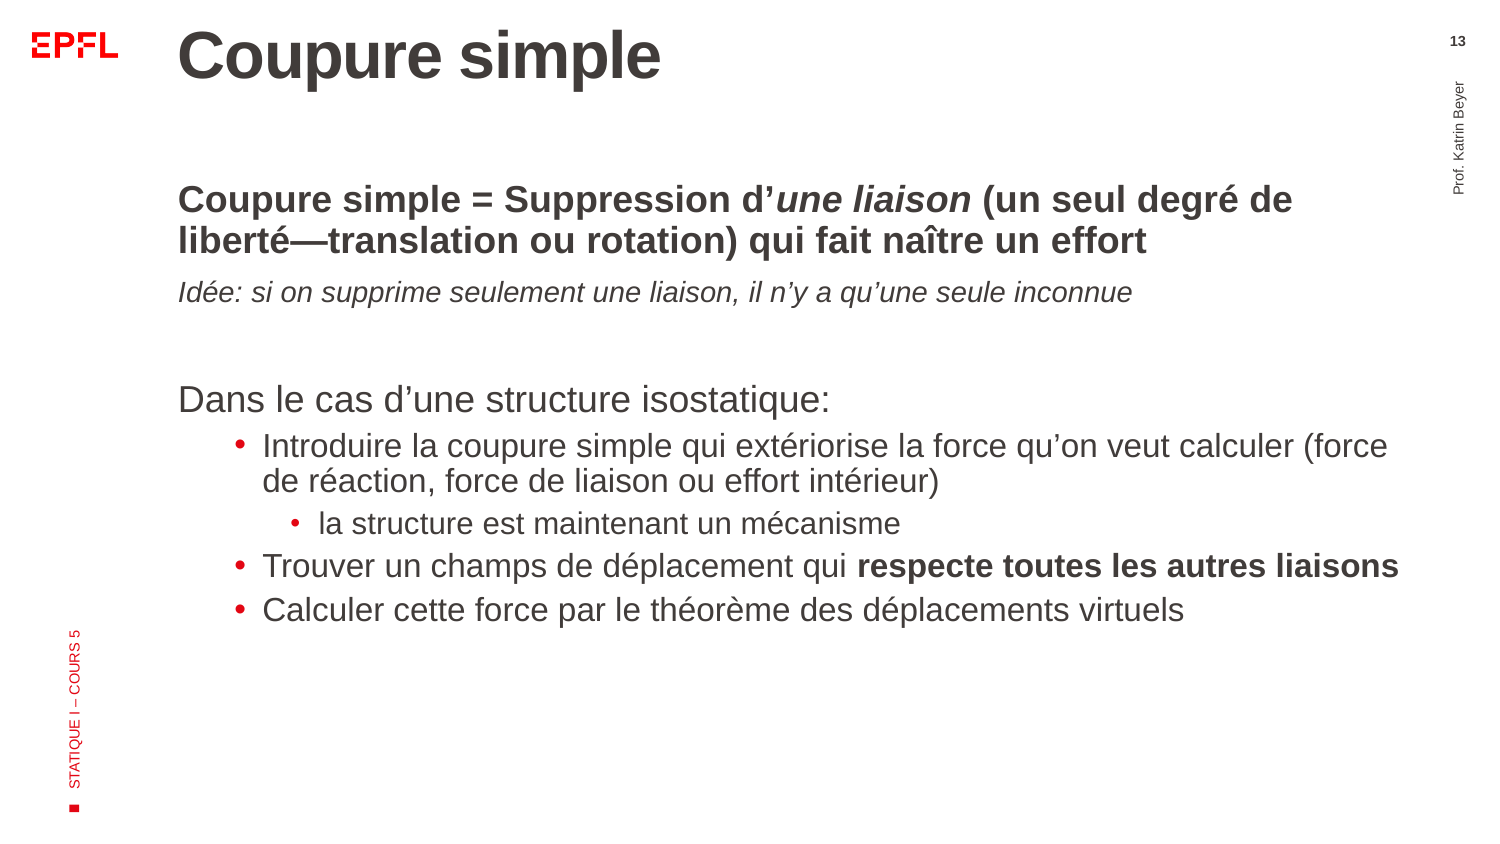

# Coupure simple
13
Coupure simple = Suppression d’une liaison (un seul degré de liberté—translation ou rotation) qui fait naître un effort
Idée: si on supprime seulement une liaison, il n’y a qu’une seule inconnue

Dans le cas d’une structure isostatique:
Introduire la coupure simple qui extériorise la force qu’on veut calculer (force de réaction, force de liaison ou effort intérieur)
la structure est maintenant un mécanisme
Trouver un champs de déplacement qui respecte toutes les autres liaisons
Calculer cette force par le théorème des déplacements virtuels

Prof. Katrin Beyer
STATIQUE I – COURS 5